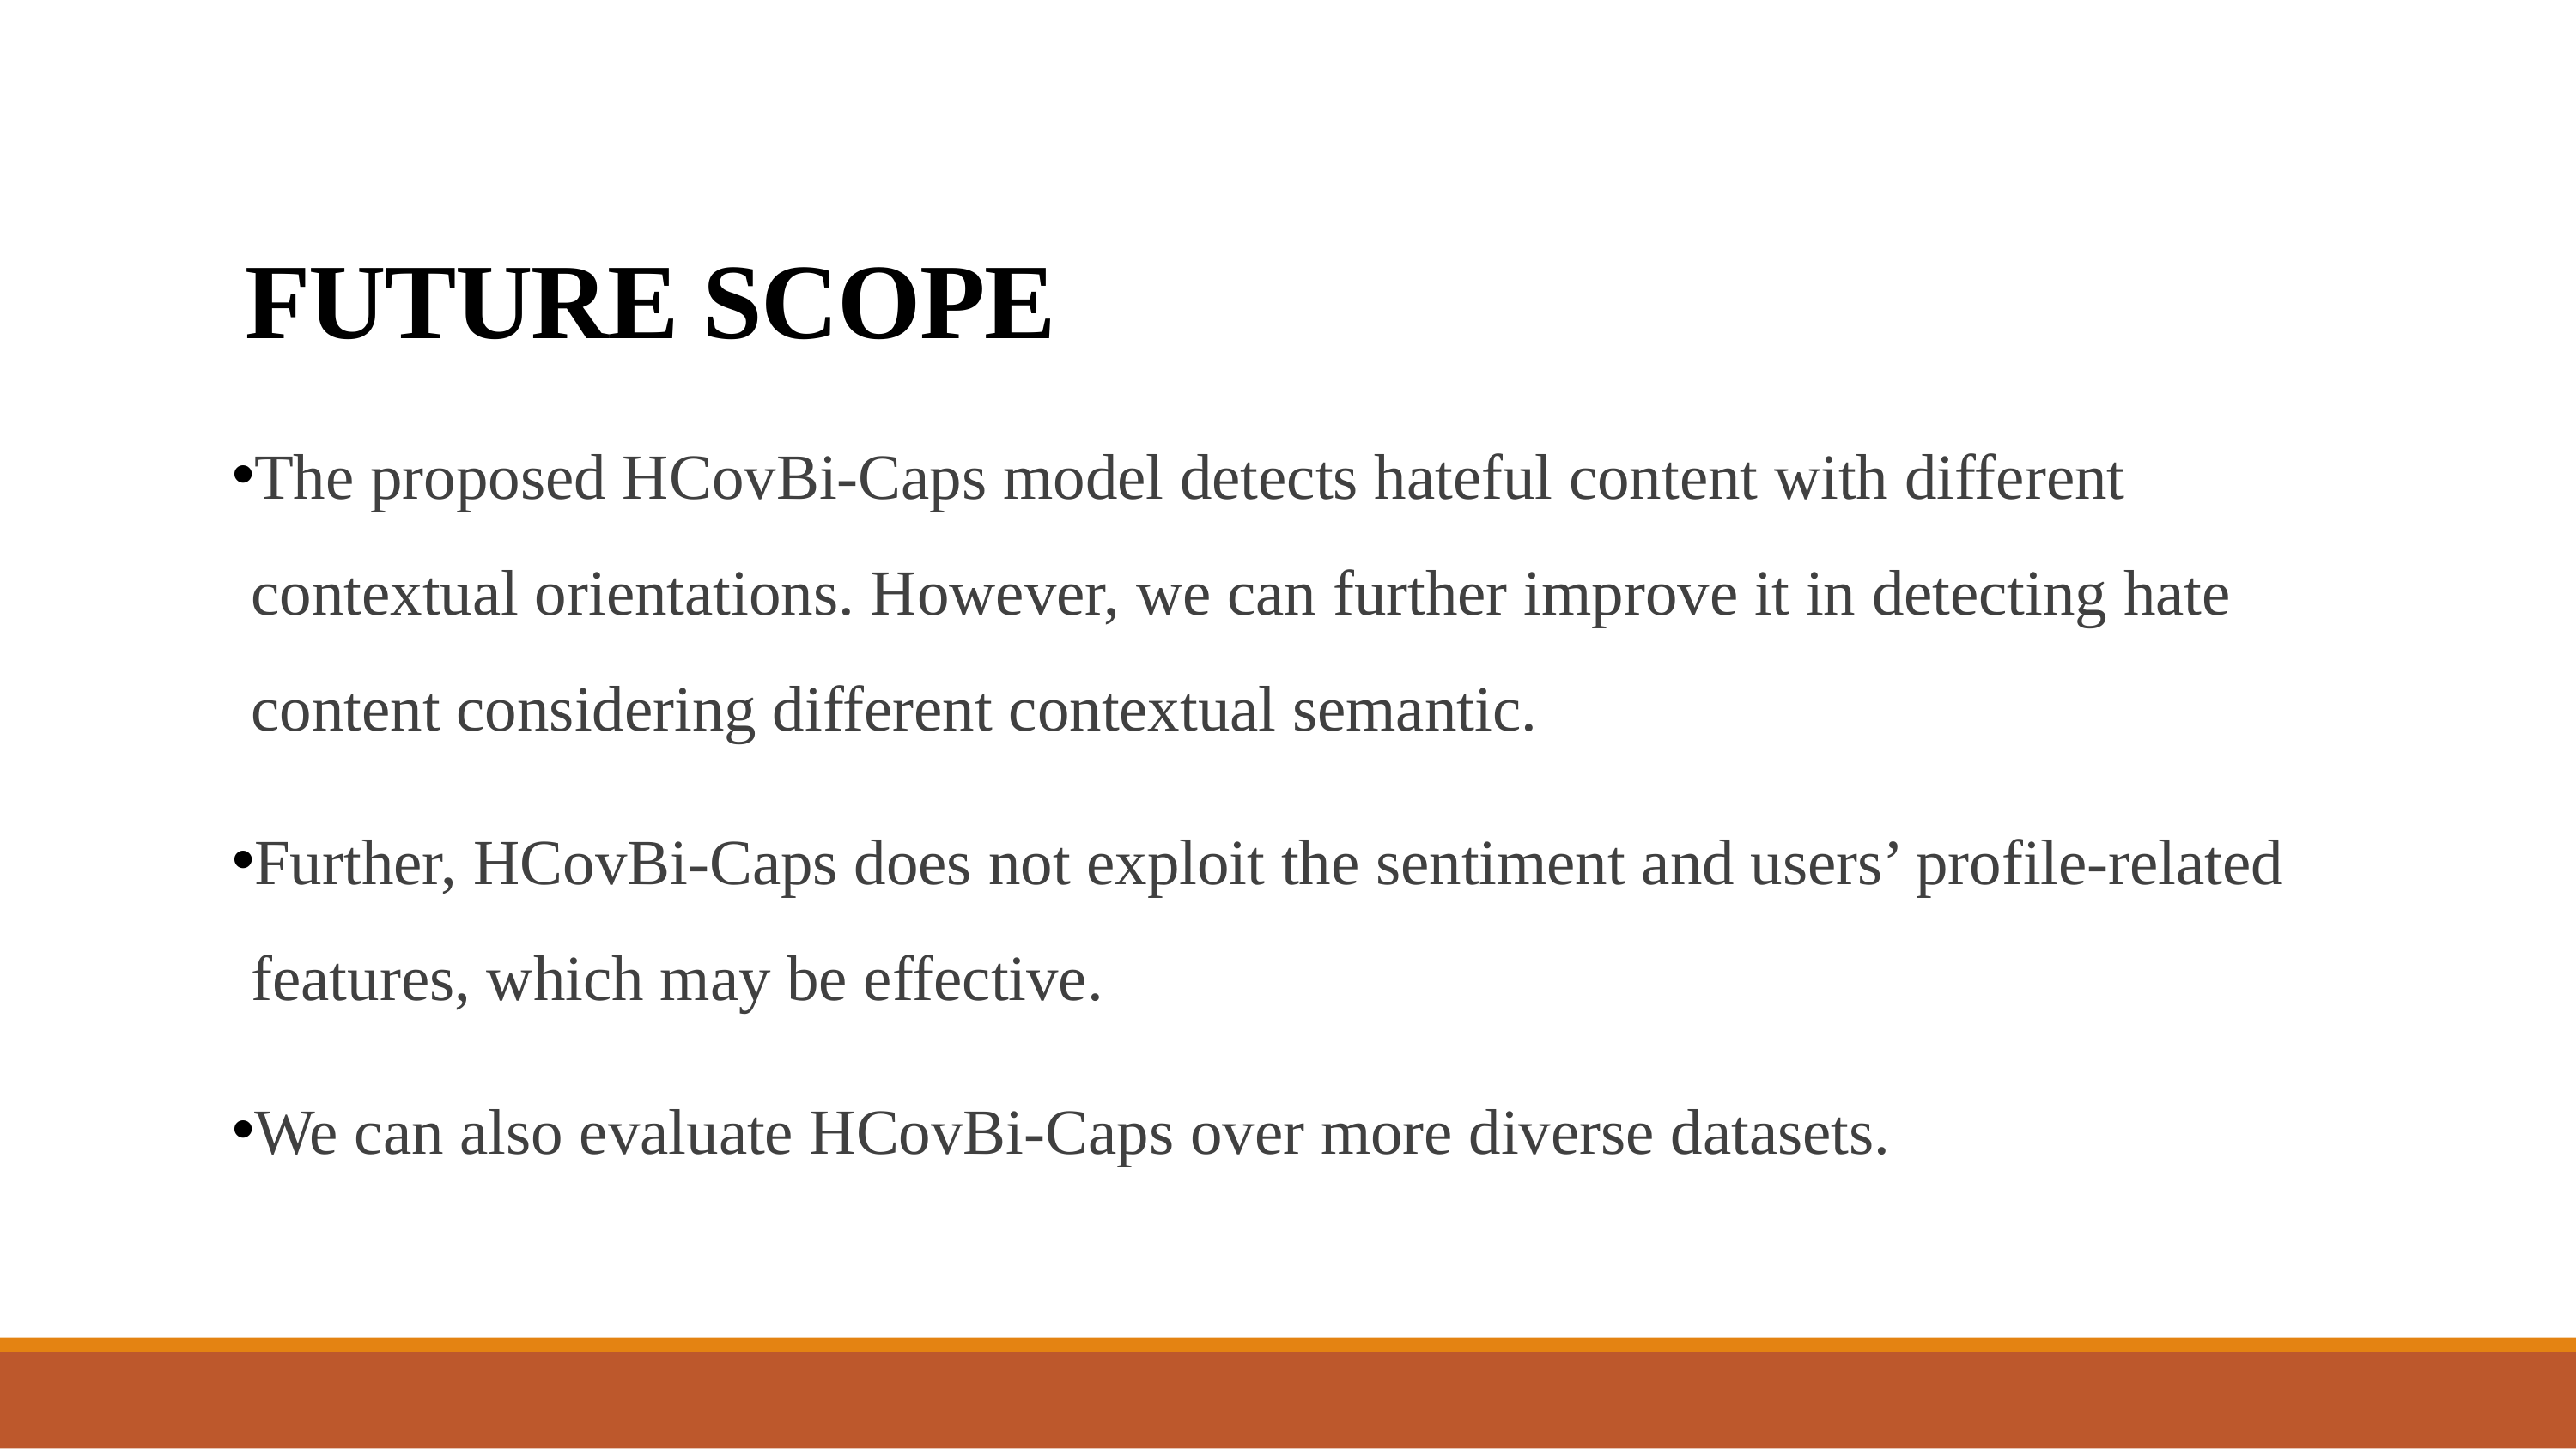

# FUTURE SCOPE
The proposed HCovBi-Caps model detects hateful content with different contextual orientations. However, we can further improve it in detecting hate content considering different contextual semantic.
Further, HCovBi-Caps does not exploit the sentiment and users’ profile-related features, which may be effective.
We can also evaluate HCovBi-Caps over more diverse datasets.